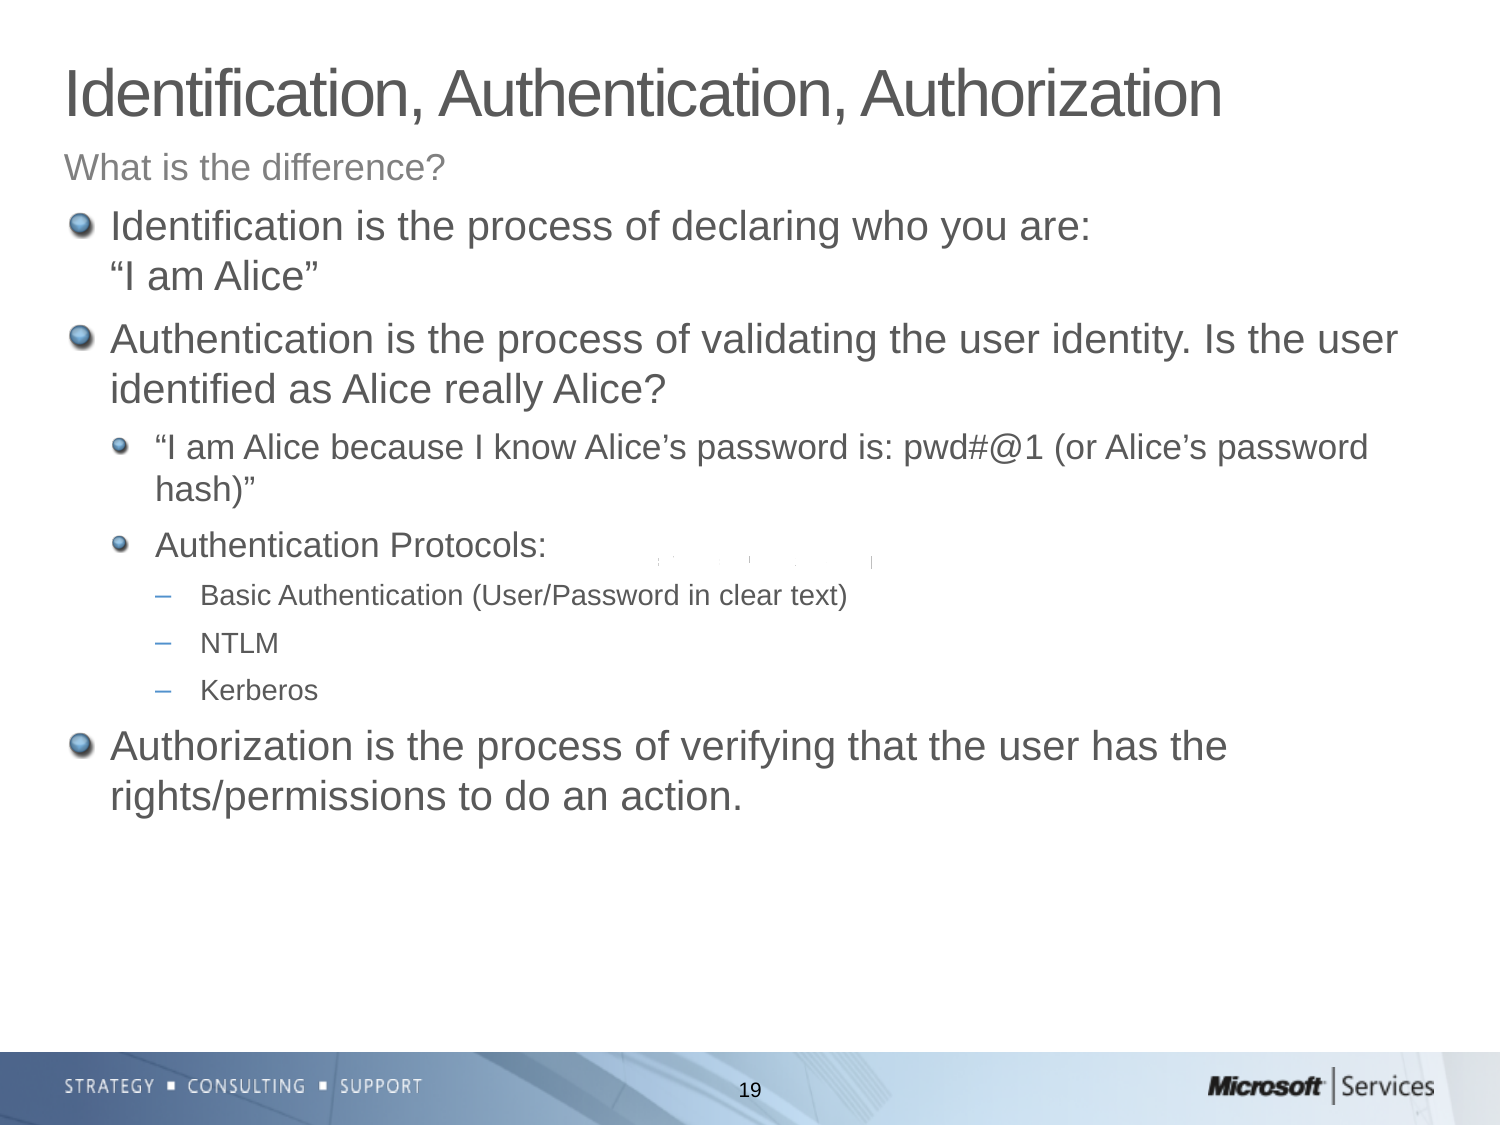

# Identification, Authentication, Authorization
What is the difference?
Identification is the process of declaring who you are:
“I am Alice”
Authentication is the process of validating the user identity. Is the user identified as Alice really Alice?
“I am Alice because I know Alice’s password is: pwd#@1 (or Alice’s password hash)”
Authentication Protocols:
Basic Authentication (User/Password in clear text)
NTLM
Kerberos
Authorization is the process of verifying that the user has the rights/permissions to do an action.